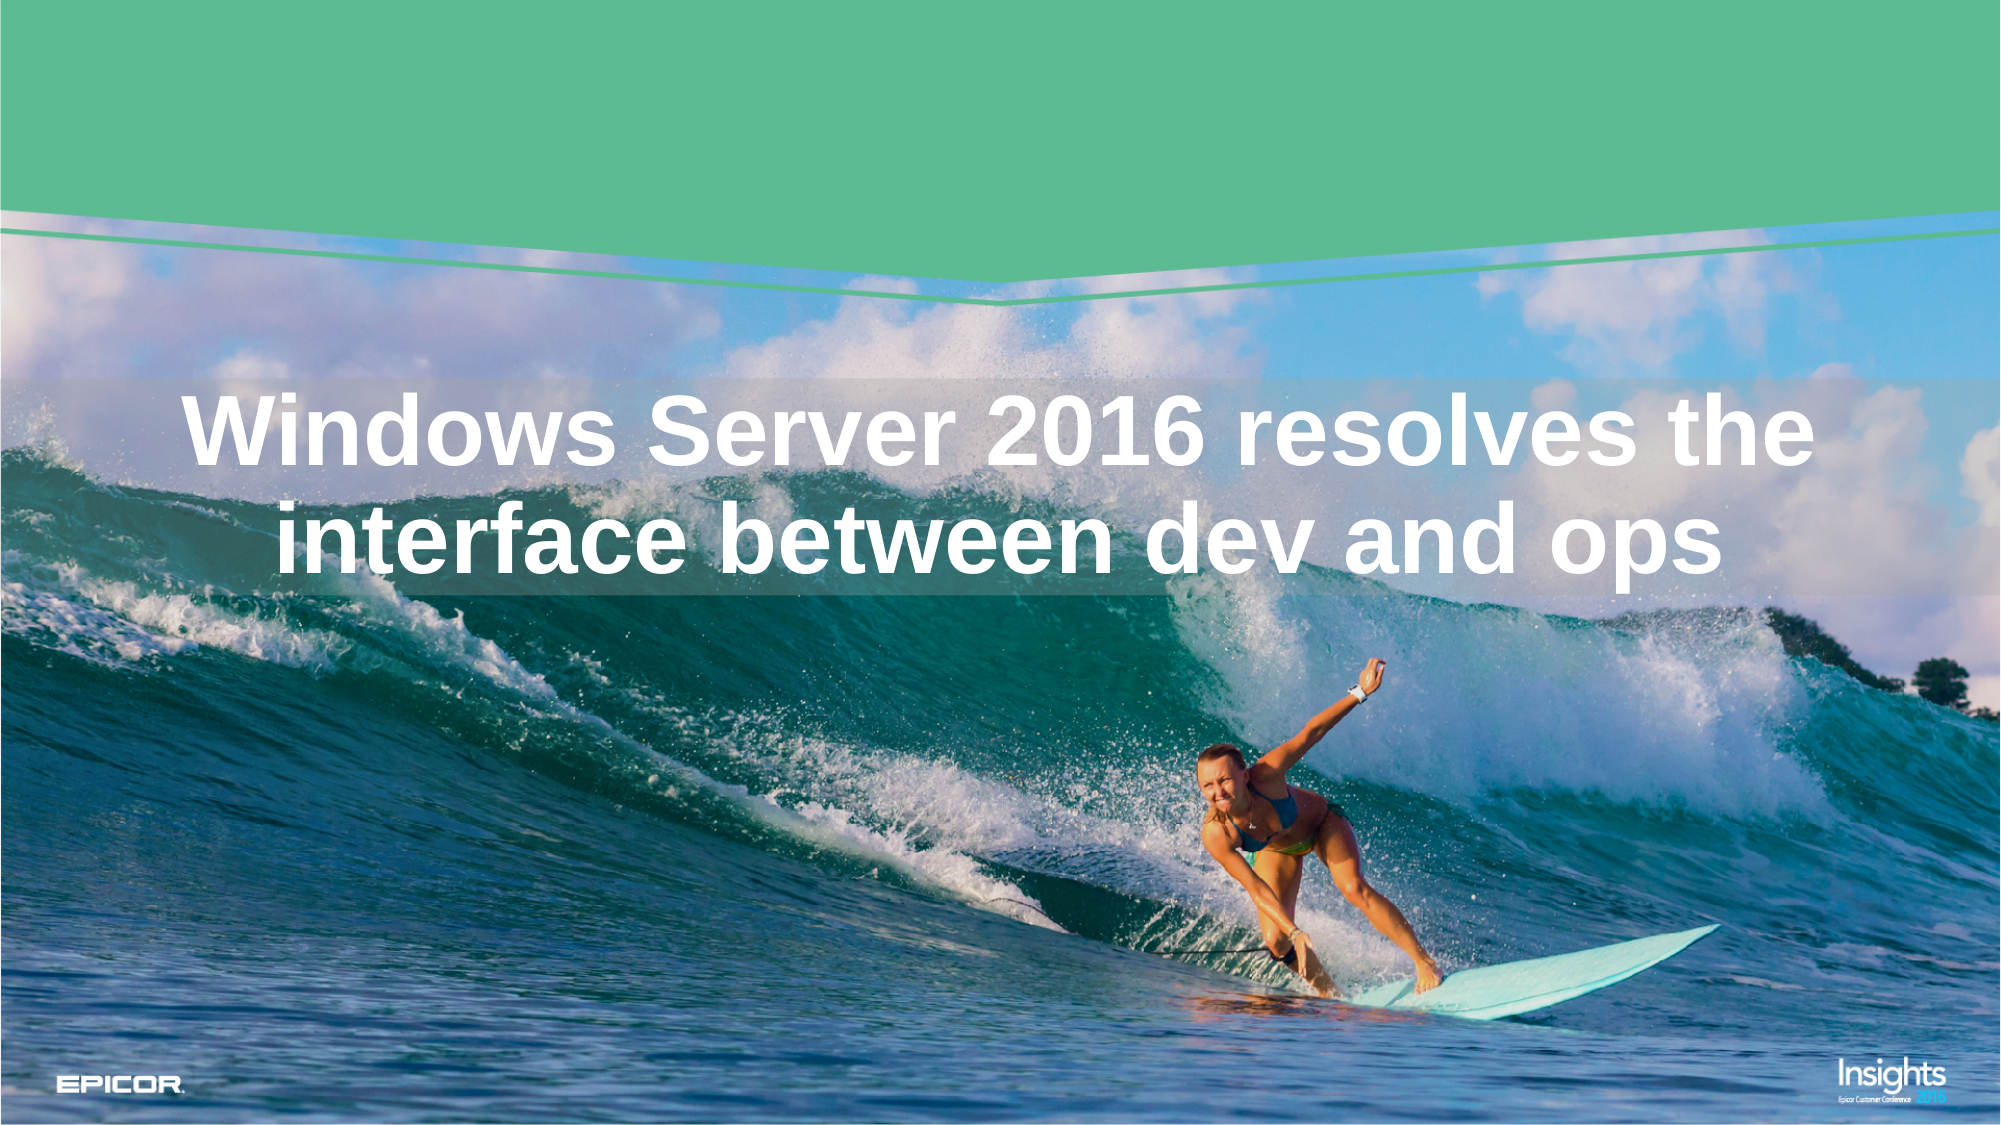

# Windows Server 2016 resolves the interface between dev and ops